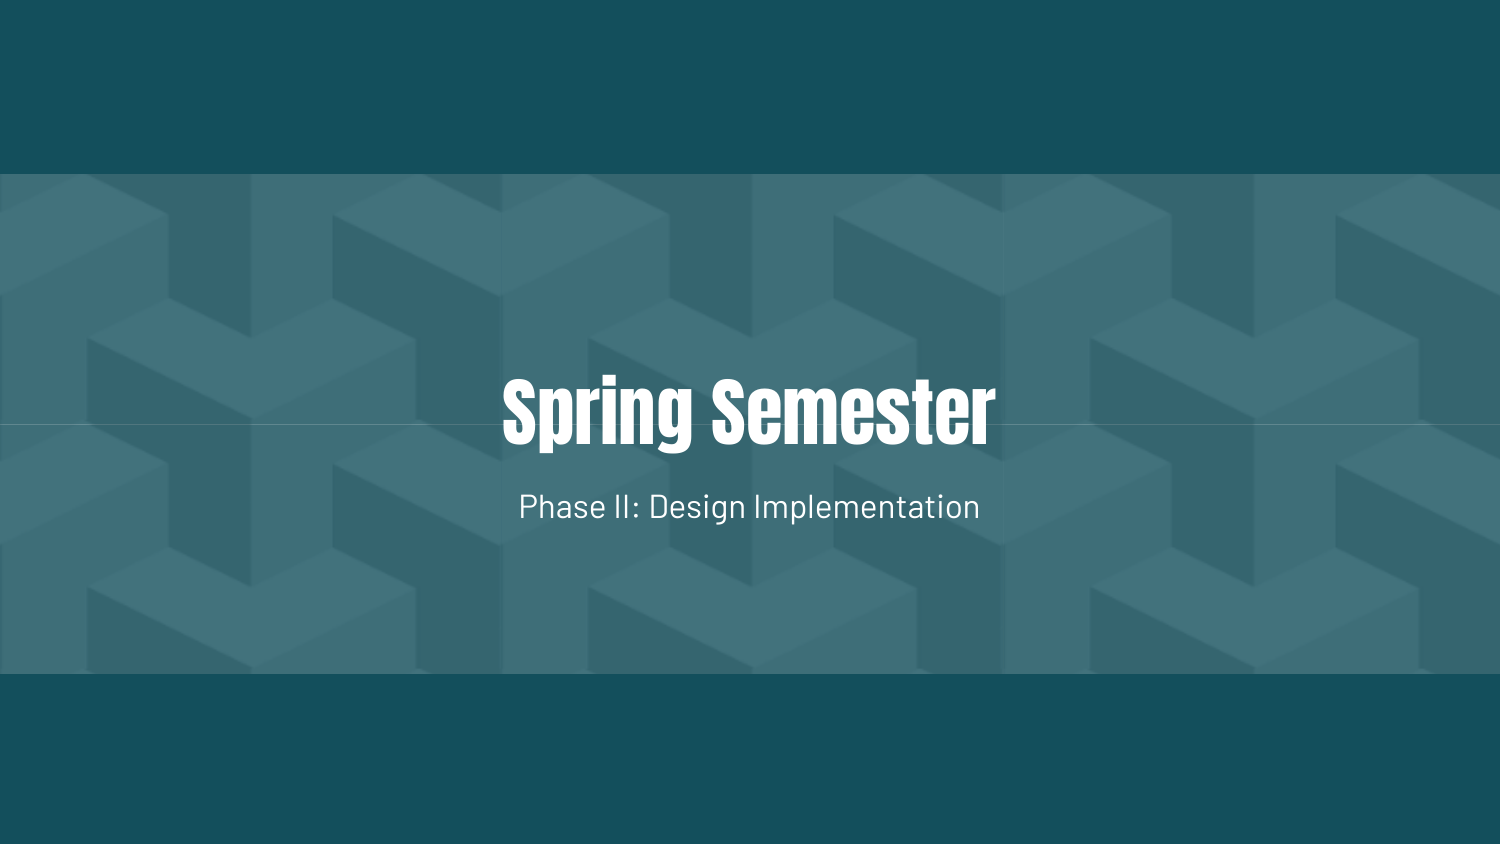

# Spring Semester
Phase II: Design Implementation